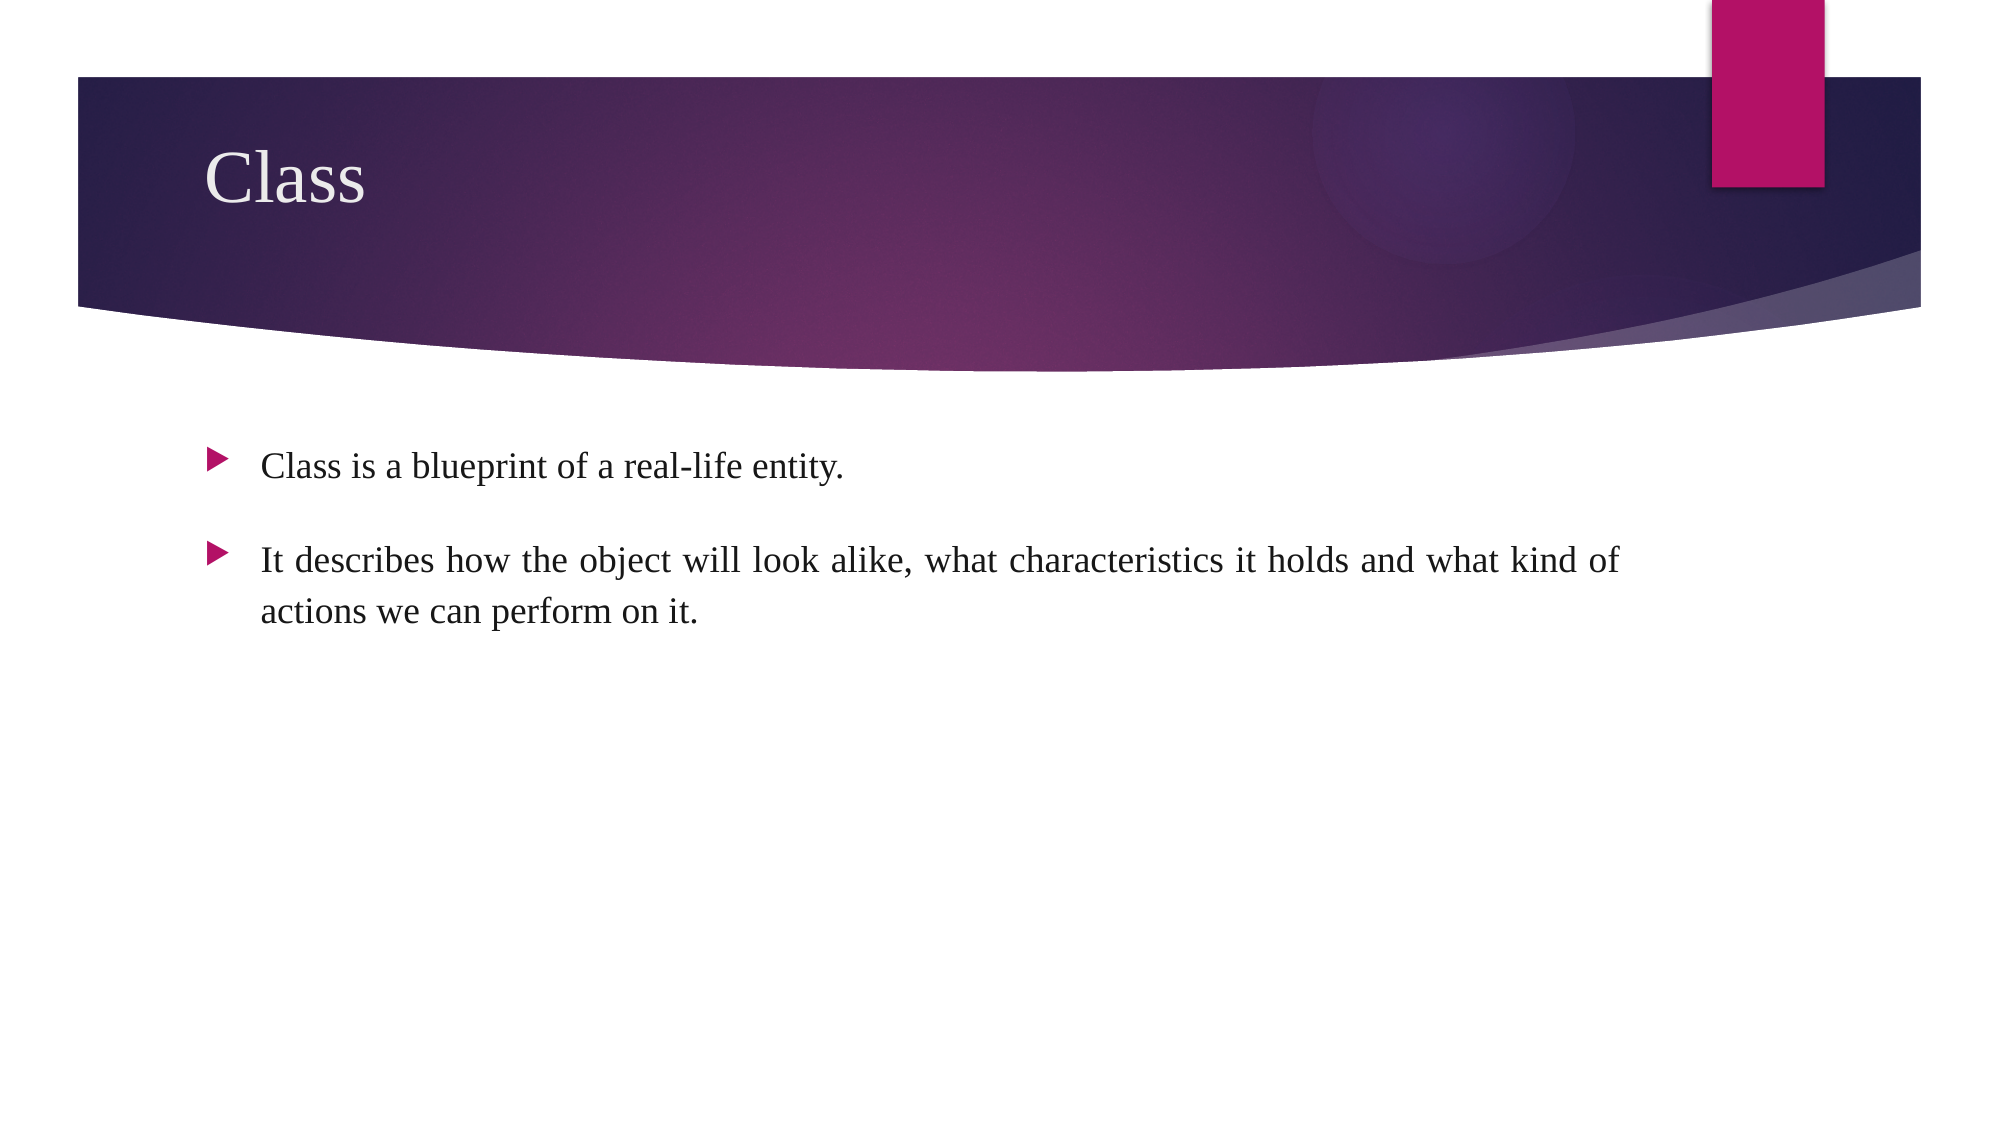

# Class
Class is a blueprint of a real-life entity.
It describes how the object will look alike, what characteristics it holds and what kind of actions we can perform on it.